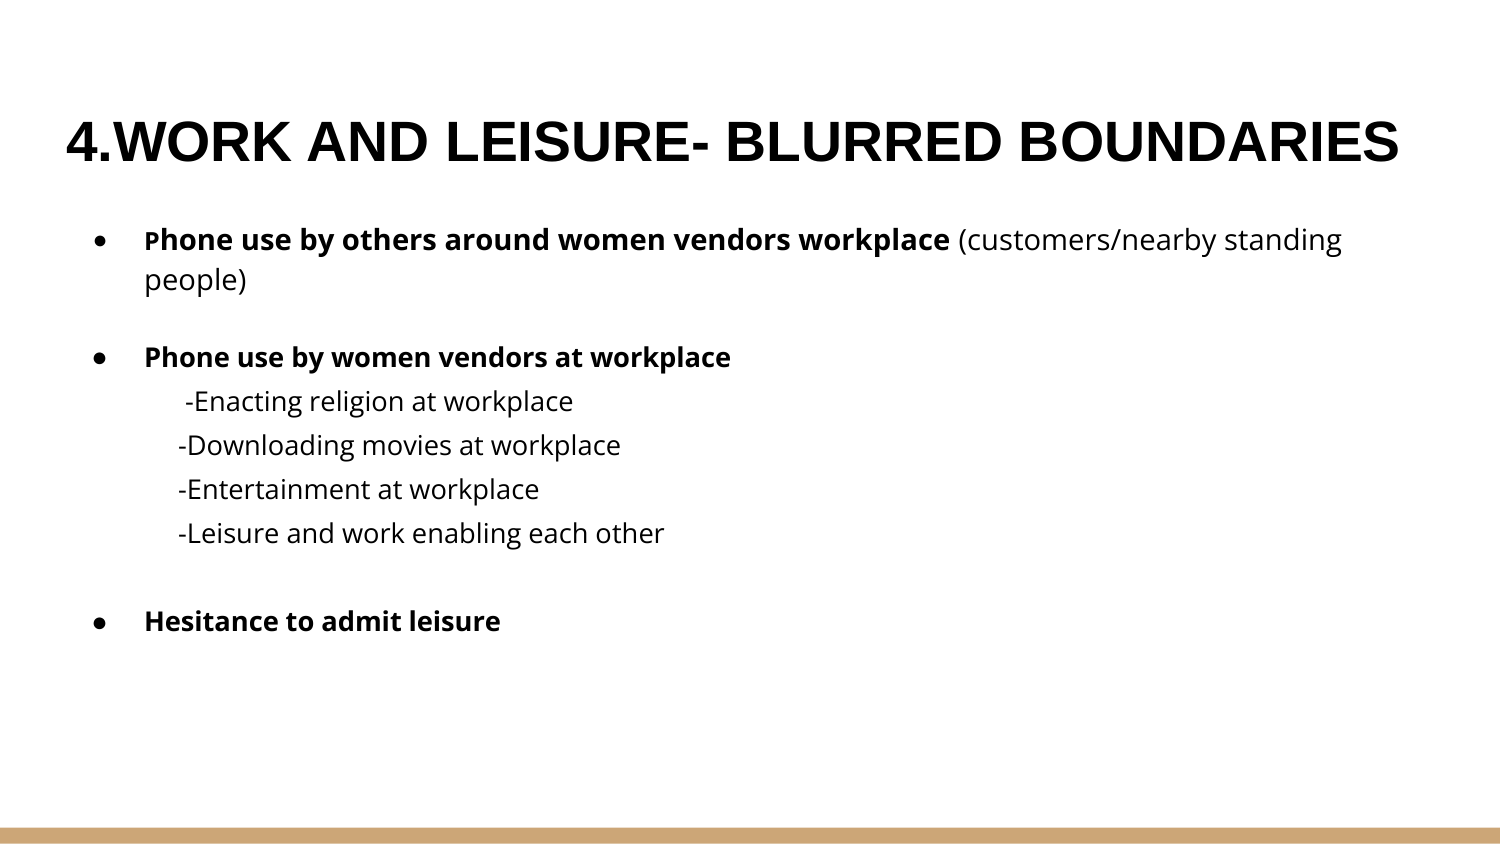

# 4.WORK AND LEISURE- BLURRED BOUNDARIES
Phone use by others around women vendors workplace (customers/nearby standing people)

Phone use by women vendors at workplace
                 -Enacting religion at workplace
                -Downloading movies at workplace
                -Entertainment at workplace
                -Leisure and work enabling each other

Hesitance to admit leisure